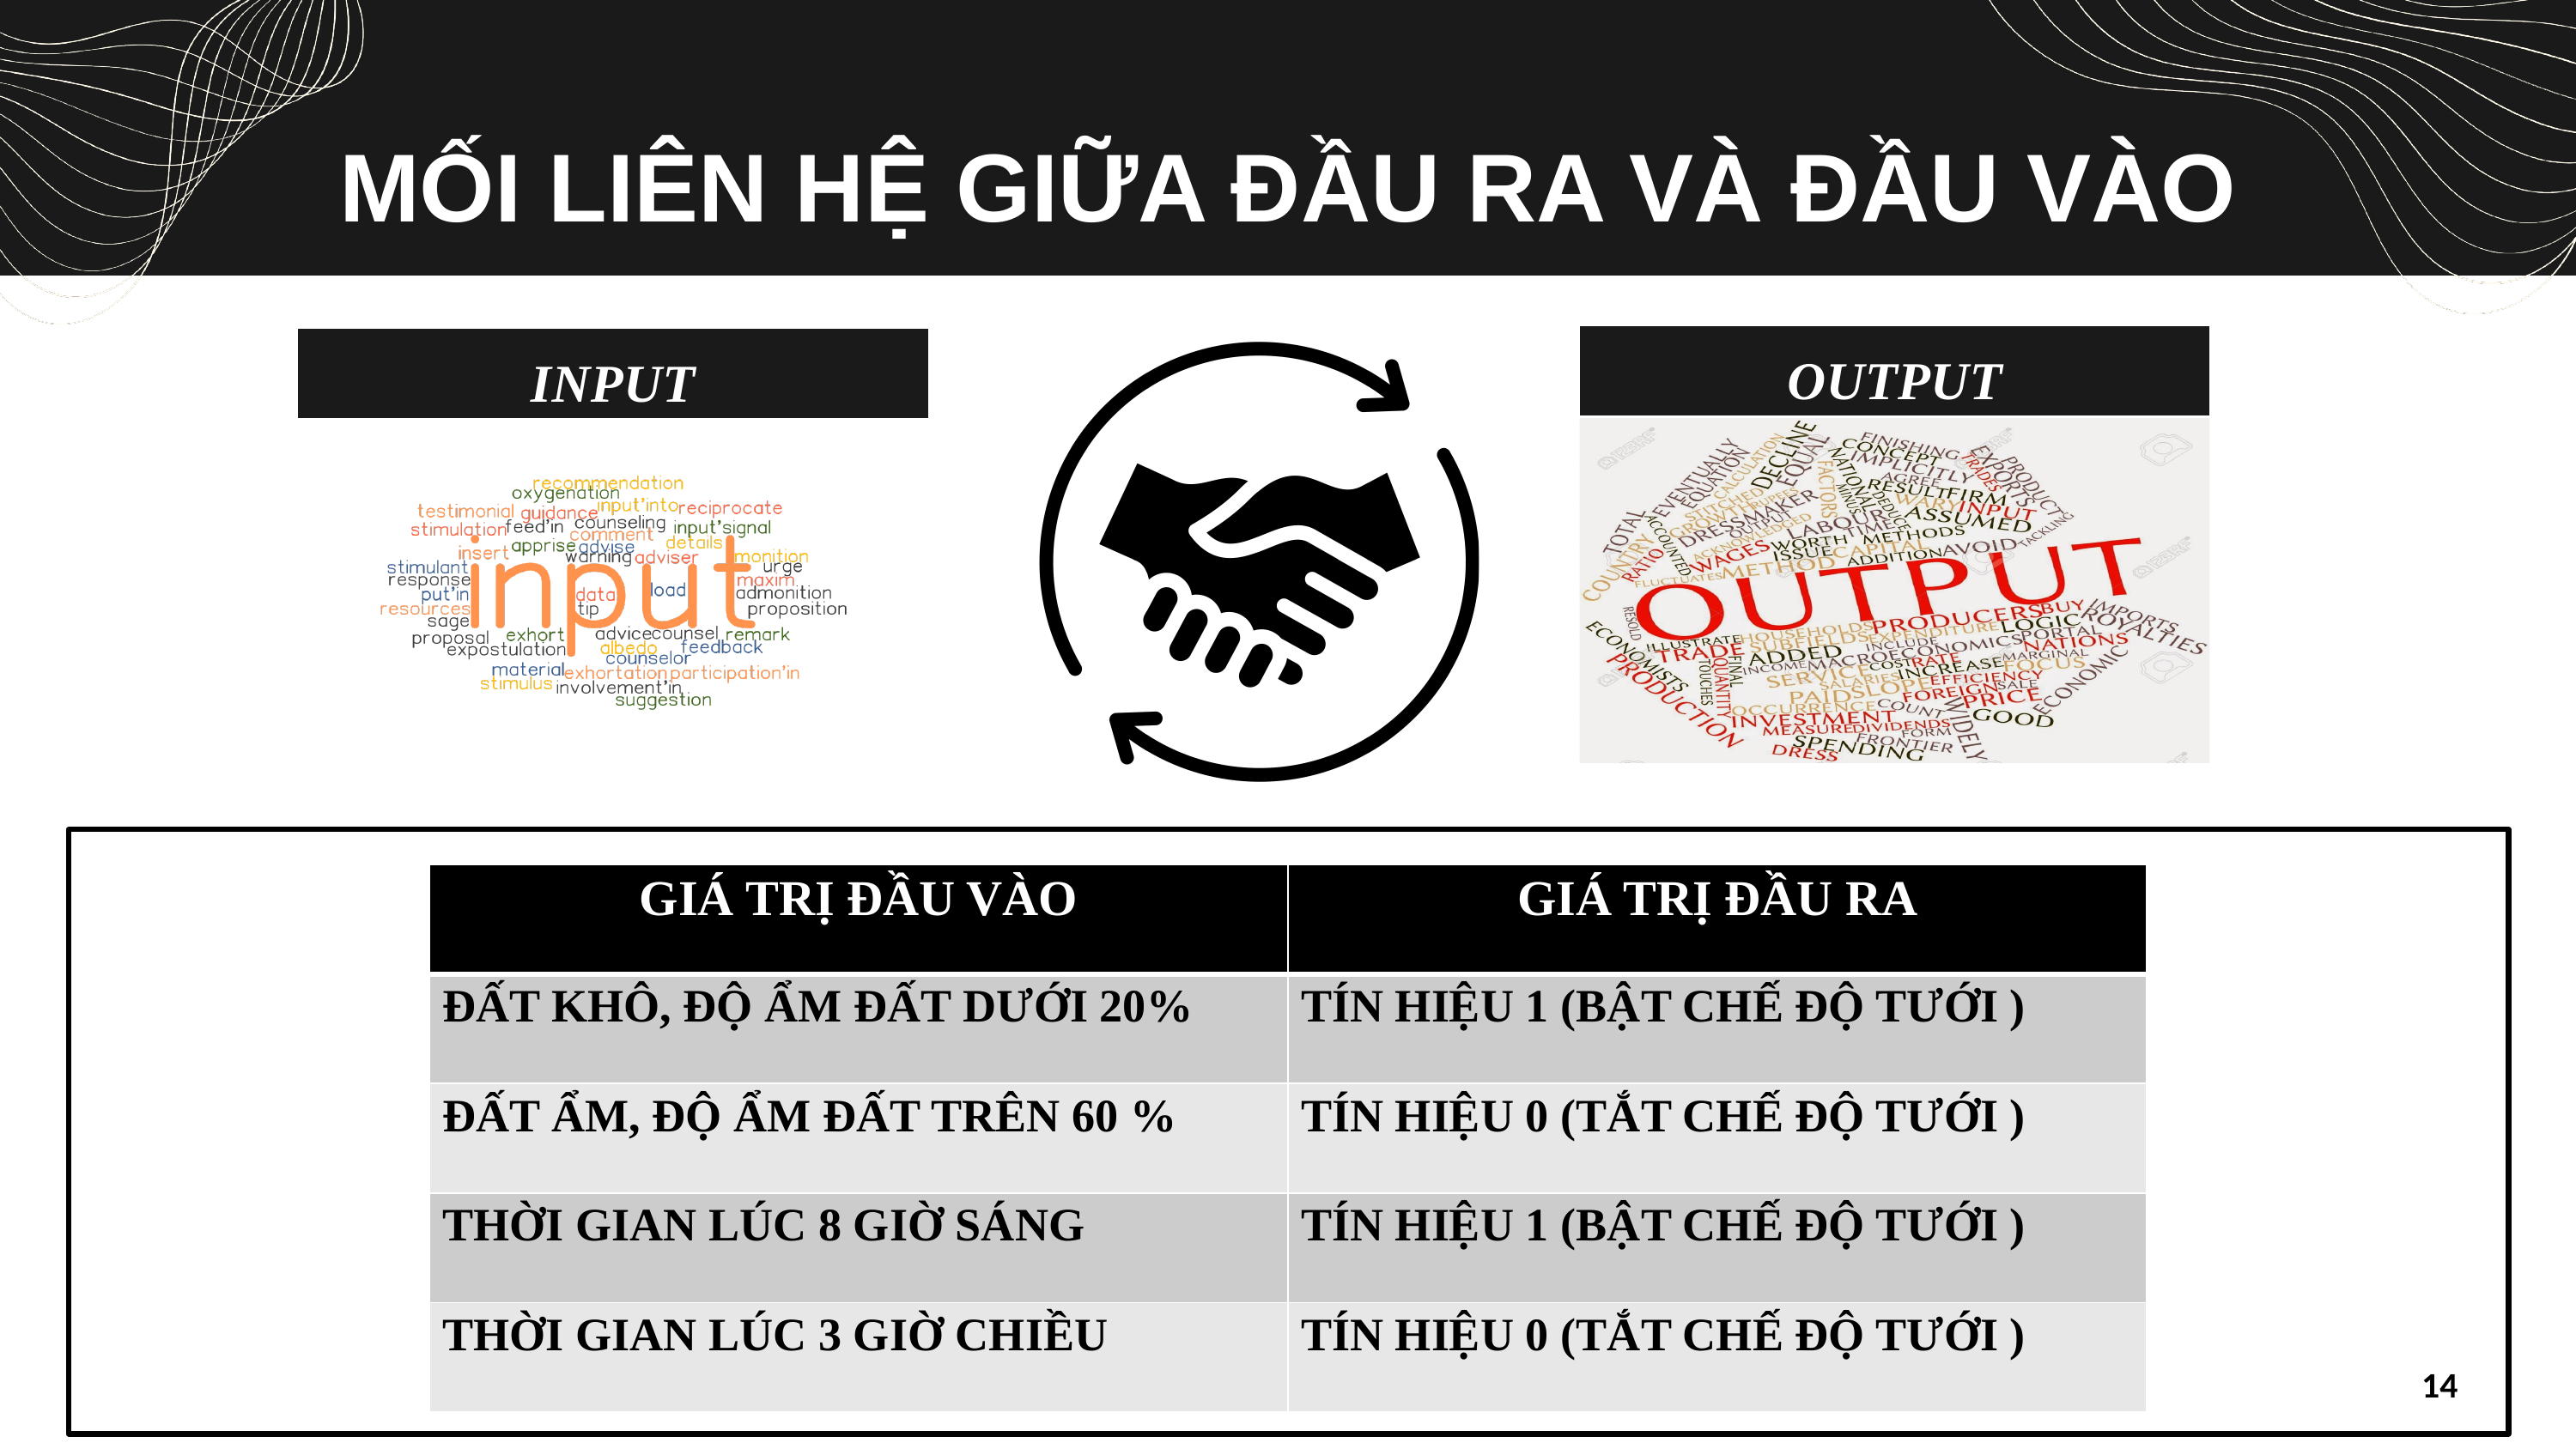

OUTPUT

INPUT

MỐI LIÊN HỆ GIỮA ĐẦU RA VÀ ĐẦU VÀO

| GIÁ TRỊ ĐẦU VÀO | GIÁ TRỊ ĐẦU RA |
| --- | --- |
| ĐẤT KHÔ, ĐỘ ẨM ĐẤT DƯỚI 20% | TÍN HIỆU 1 (BẬT CHẾ ĐỘ TƯỚI ) |
| ĐẤT ẨM, ĐỘ ẨM ĐẤT TRÊN 60 % | TÍN HIỆU 0 (TẮT CHẾ ĐỘ TƯỚI ) |
| THỜI GIAN LÚC 8 GIỜ SÁNG | TÍN HIỆU 1 (BẬT CHẾ ĐỘ TƯỚI ) |
| THỜI GIAN LÚC 3 GIỜ CHIỀU | TÍN HIỆU 0 (TẮT CHẾ ĐỘ TƯỚI ) |
14